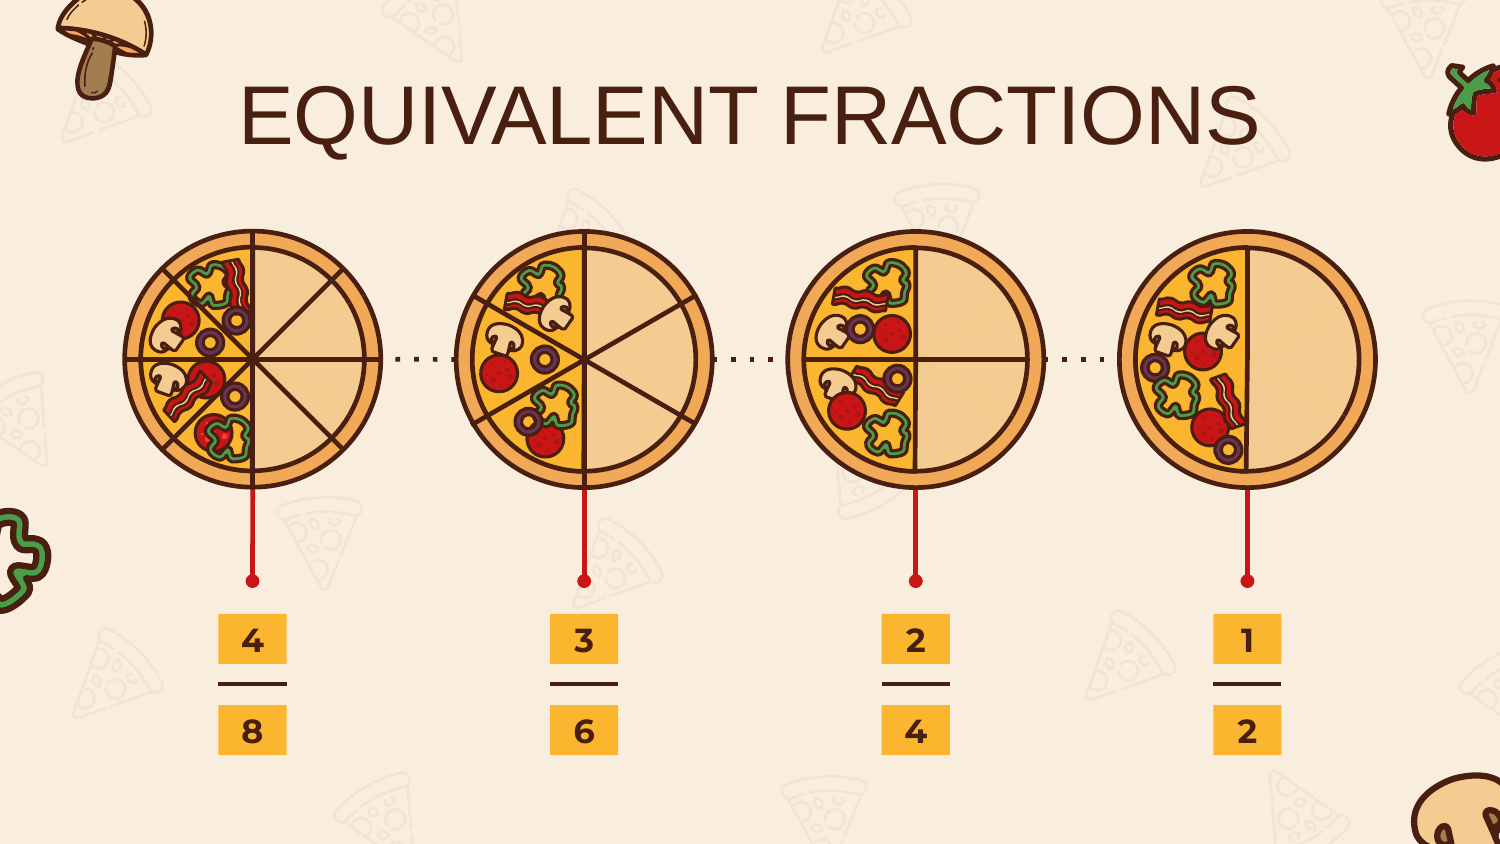

# EQUIVALENT FRACTIONS

4
3
2
1
8
6
4
2